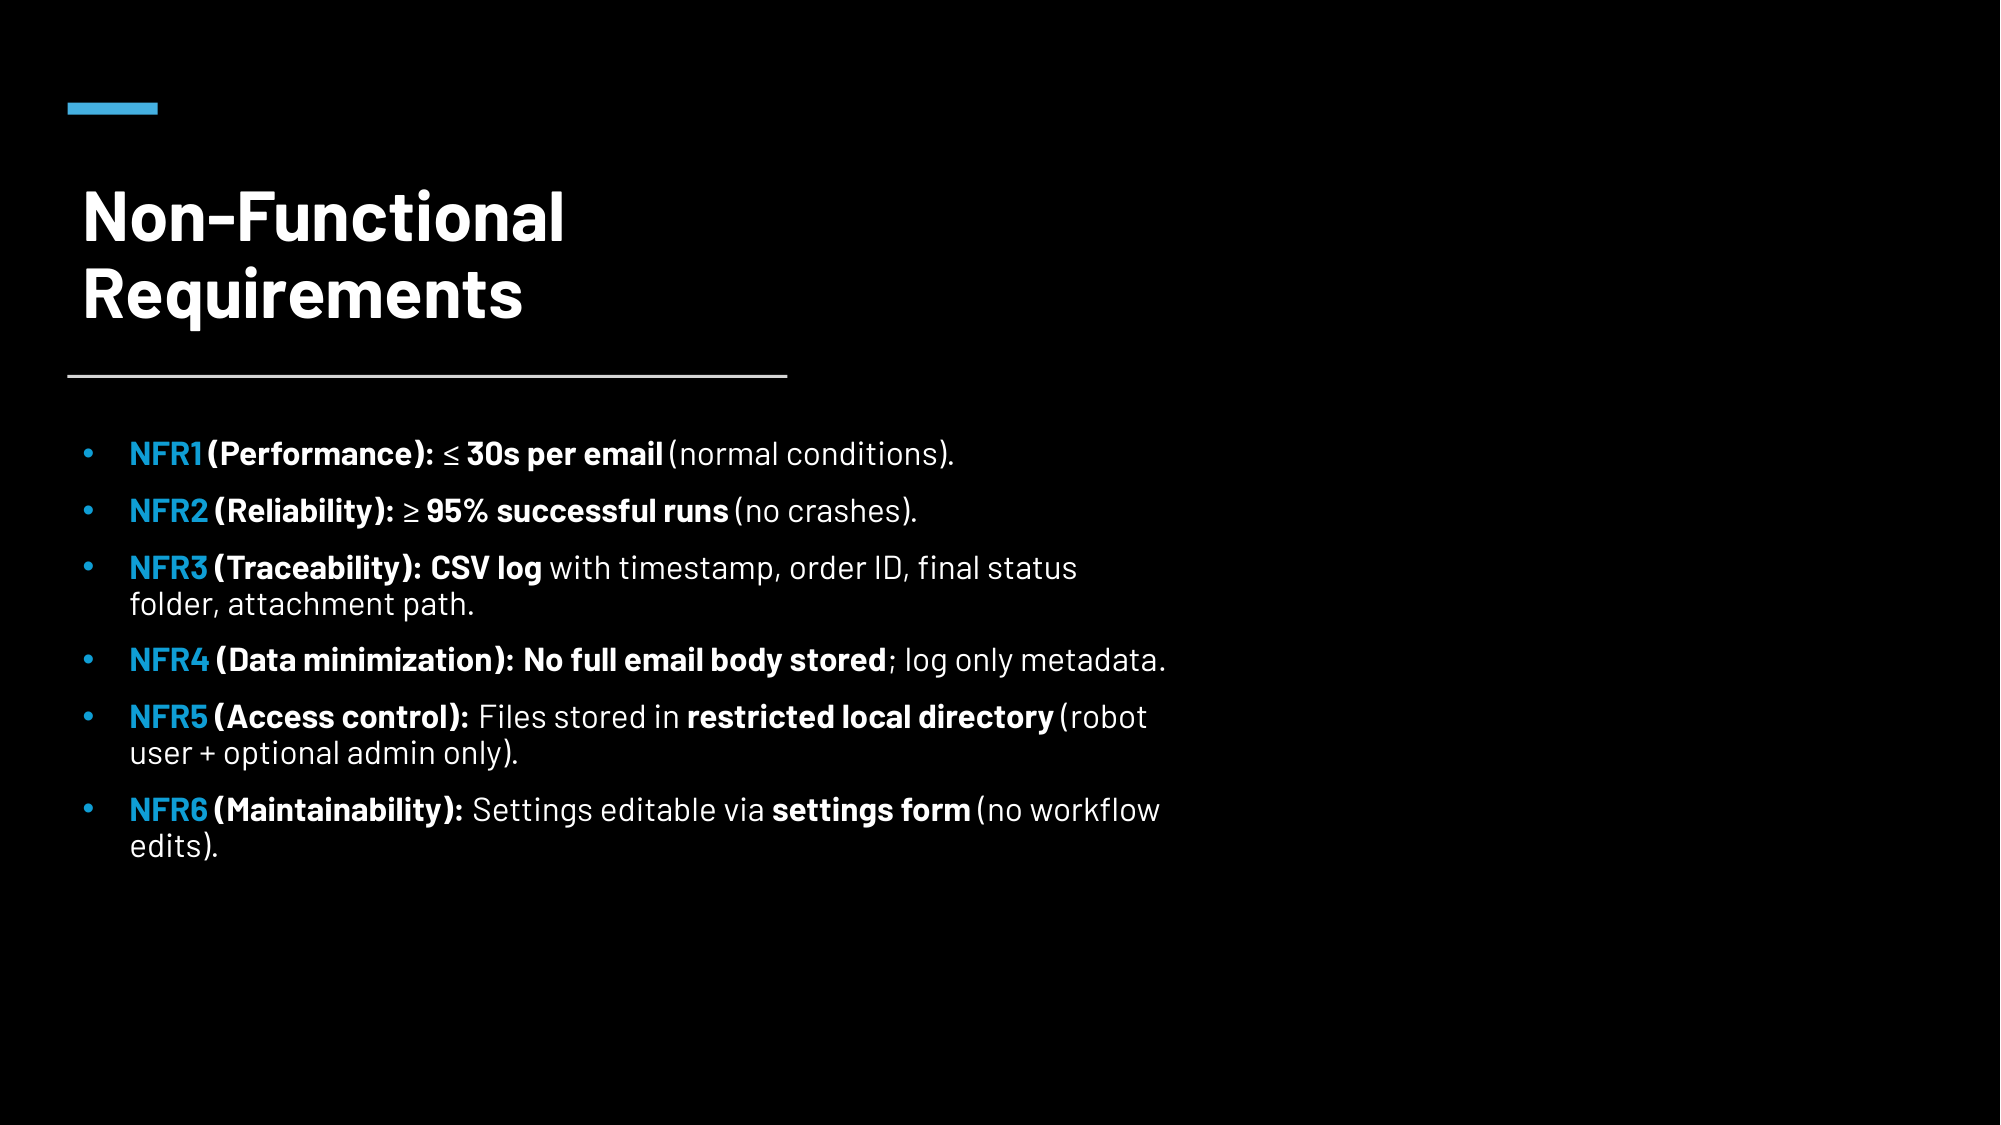

# Non-Functional Requirements

NFR1 (Performance): ≤ 30s per email (normal conditions).
NFR2 (Reliability): ≥ 95% successful runs (no crashes).
NFR3 (Traceability): CSV log with timestamp, order ID, final status folder, attachment path.
NFR4 (Data minimization): No full email body stored; log only metadata.
NFR5 (Access control): Files stored in restricted local directory (robot user + optional admin only).
NFR6 (Maintainability): Settings editable via settings form (no workflow edits).